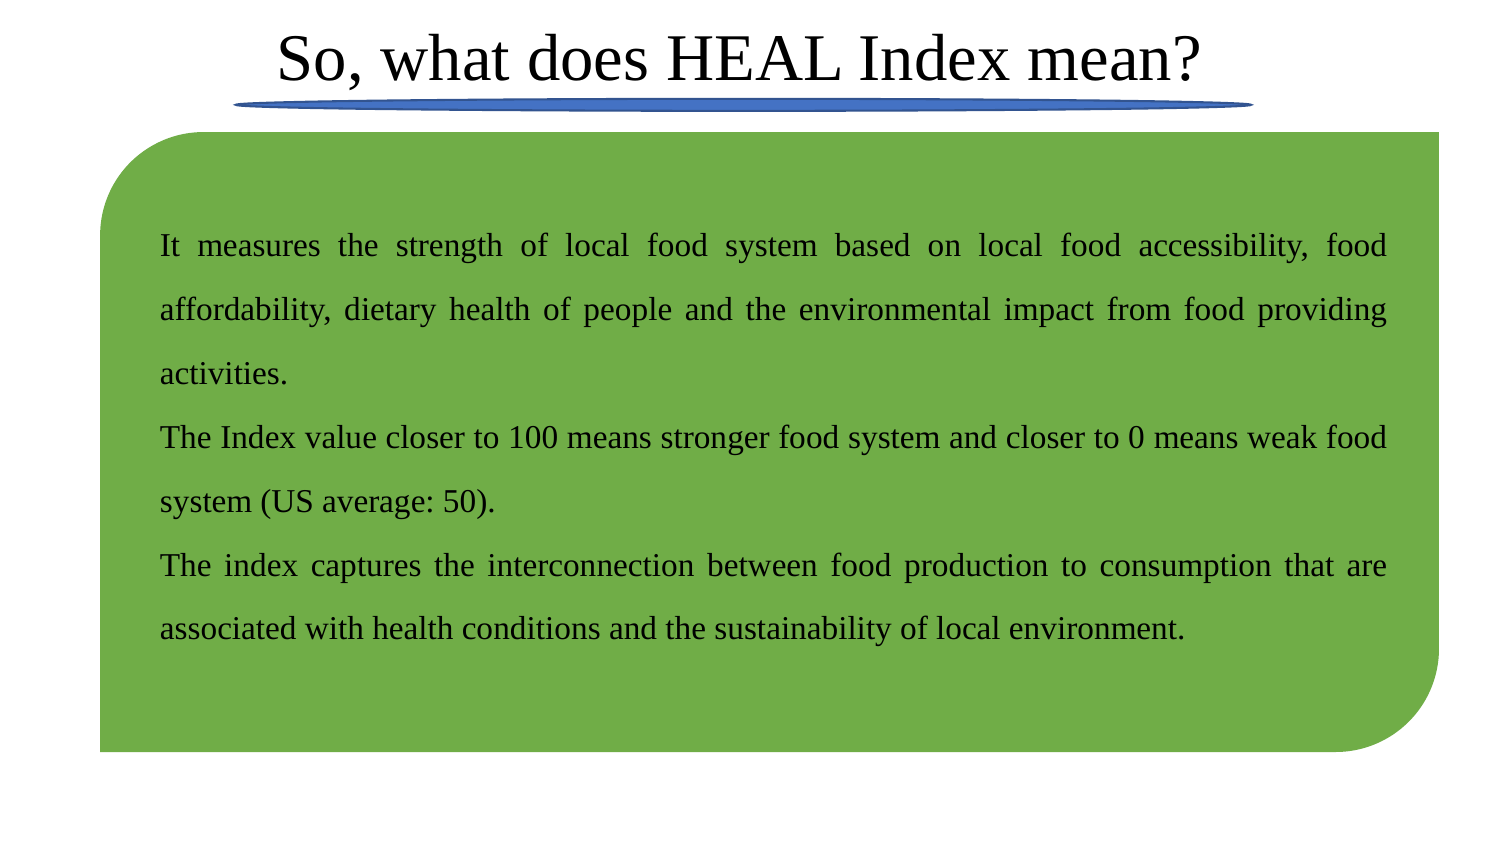

# So, what does HEAL Index mean?

It measures the strength of local food system based on local food accessibility, food affordability, dietary health of people and the environmental impact from food providing activities.
The Index value closer to 100 means stronger food system and closer to 0 means weak food system (US average: 50).
The index captures the interconnection between food production to consumption that are associated with health conditions and the sustainability of local environment.